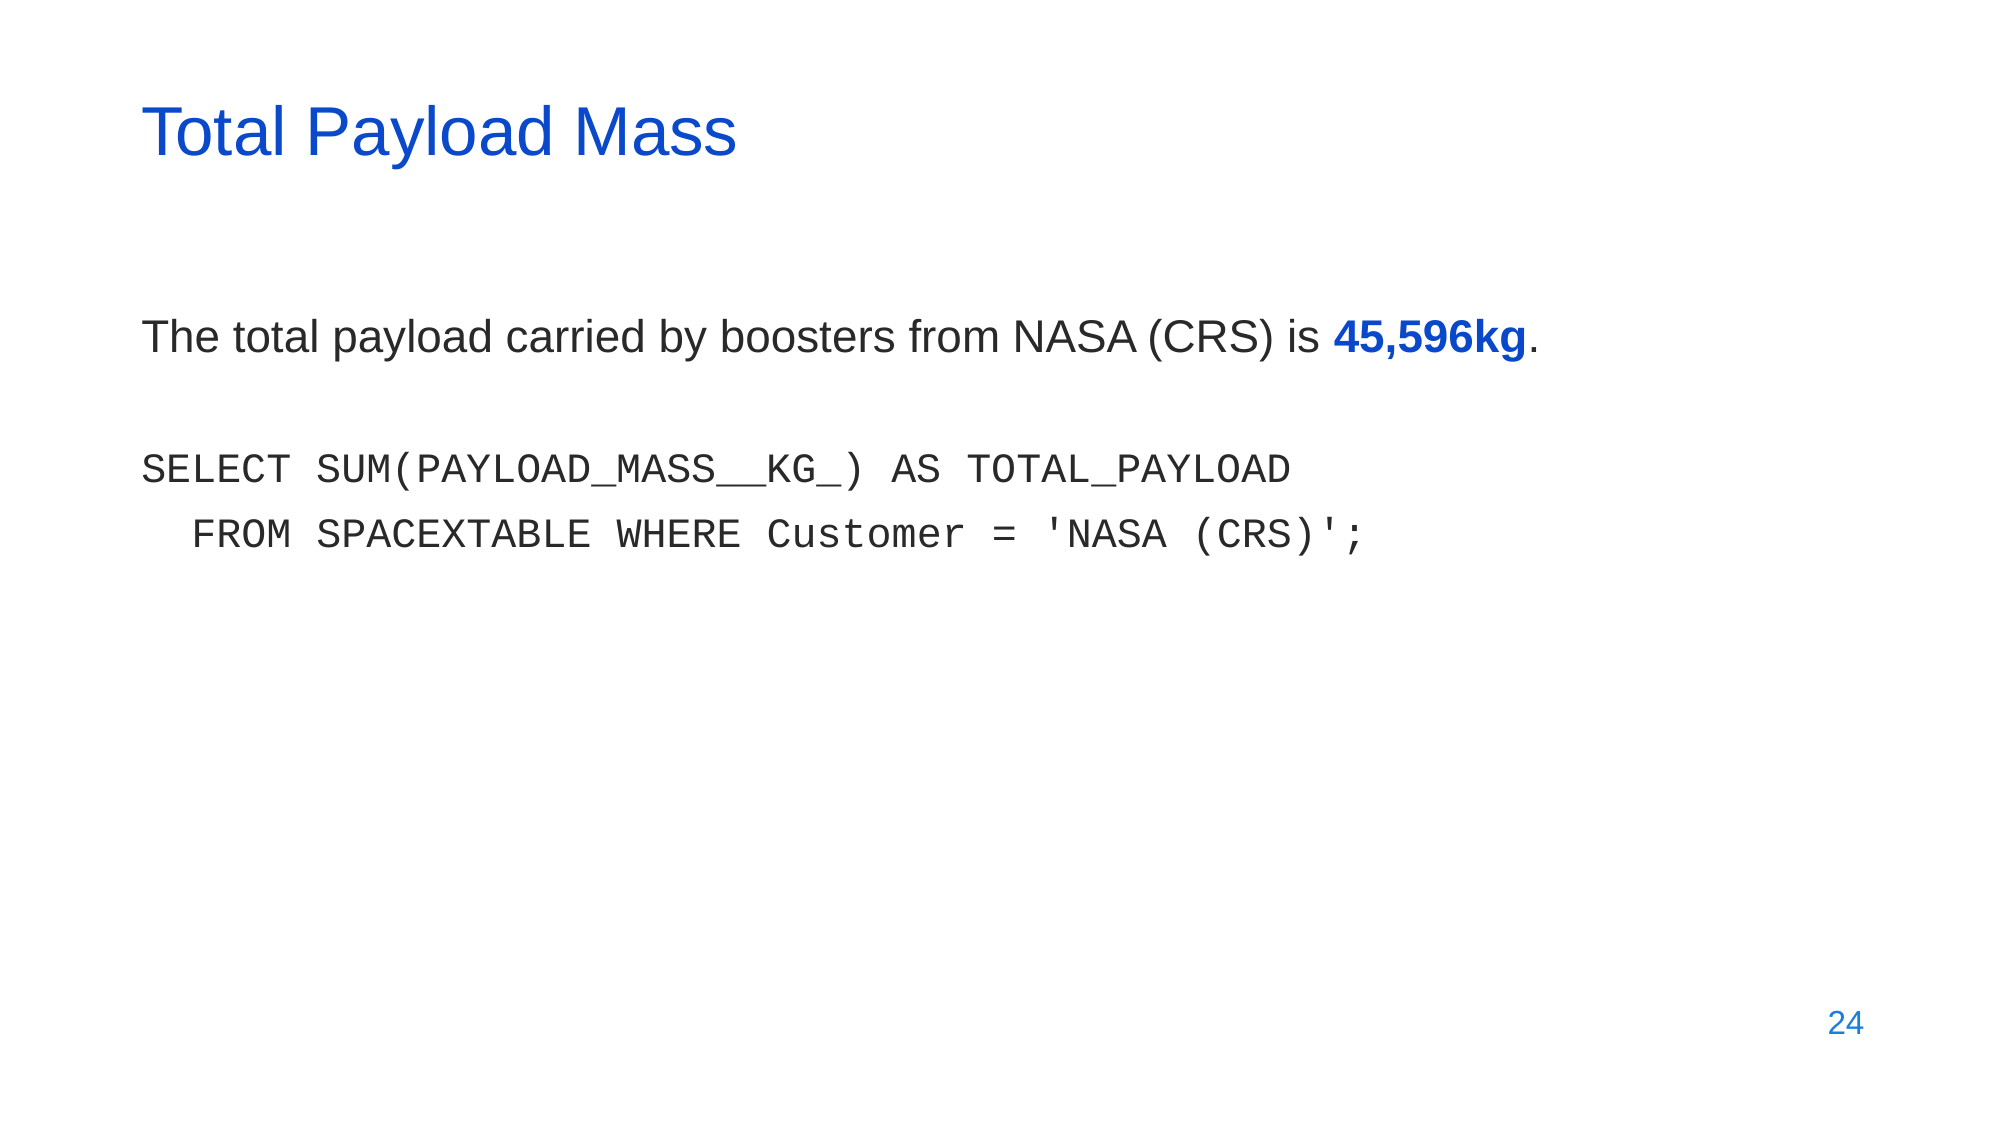

Total Payload Mass
The total payload carried by boosters from NASA (CRS) is 45,596kg.

SELECT SUM(PAYLOAD_MASS__KG_) AS TOTAL_PAYLOAD
  FROM SPACEXTABLE WHERE Customer = 'NASA (CRS)';
24